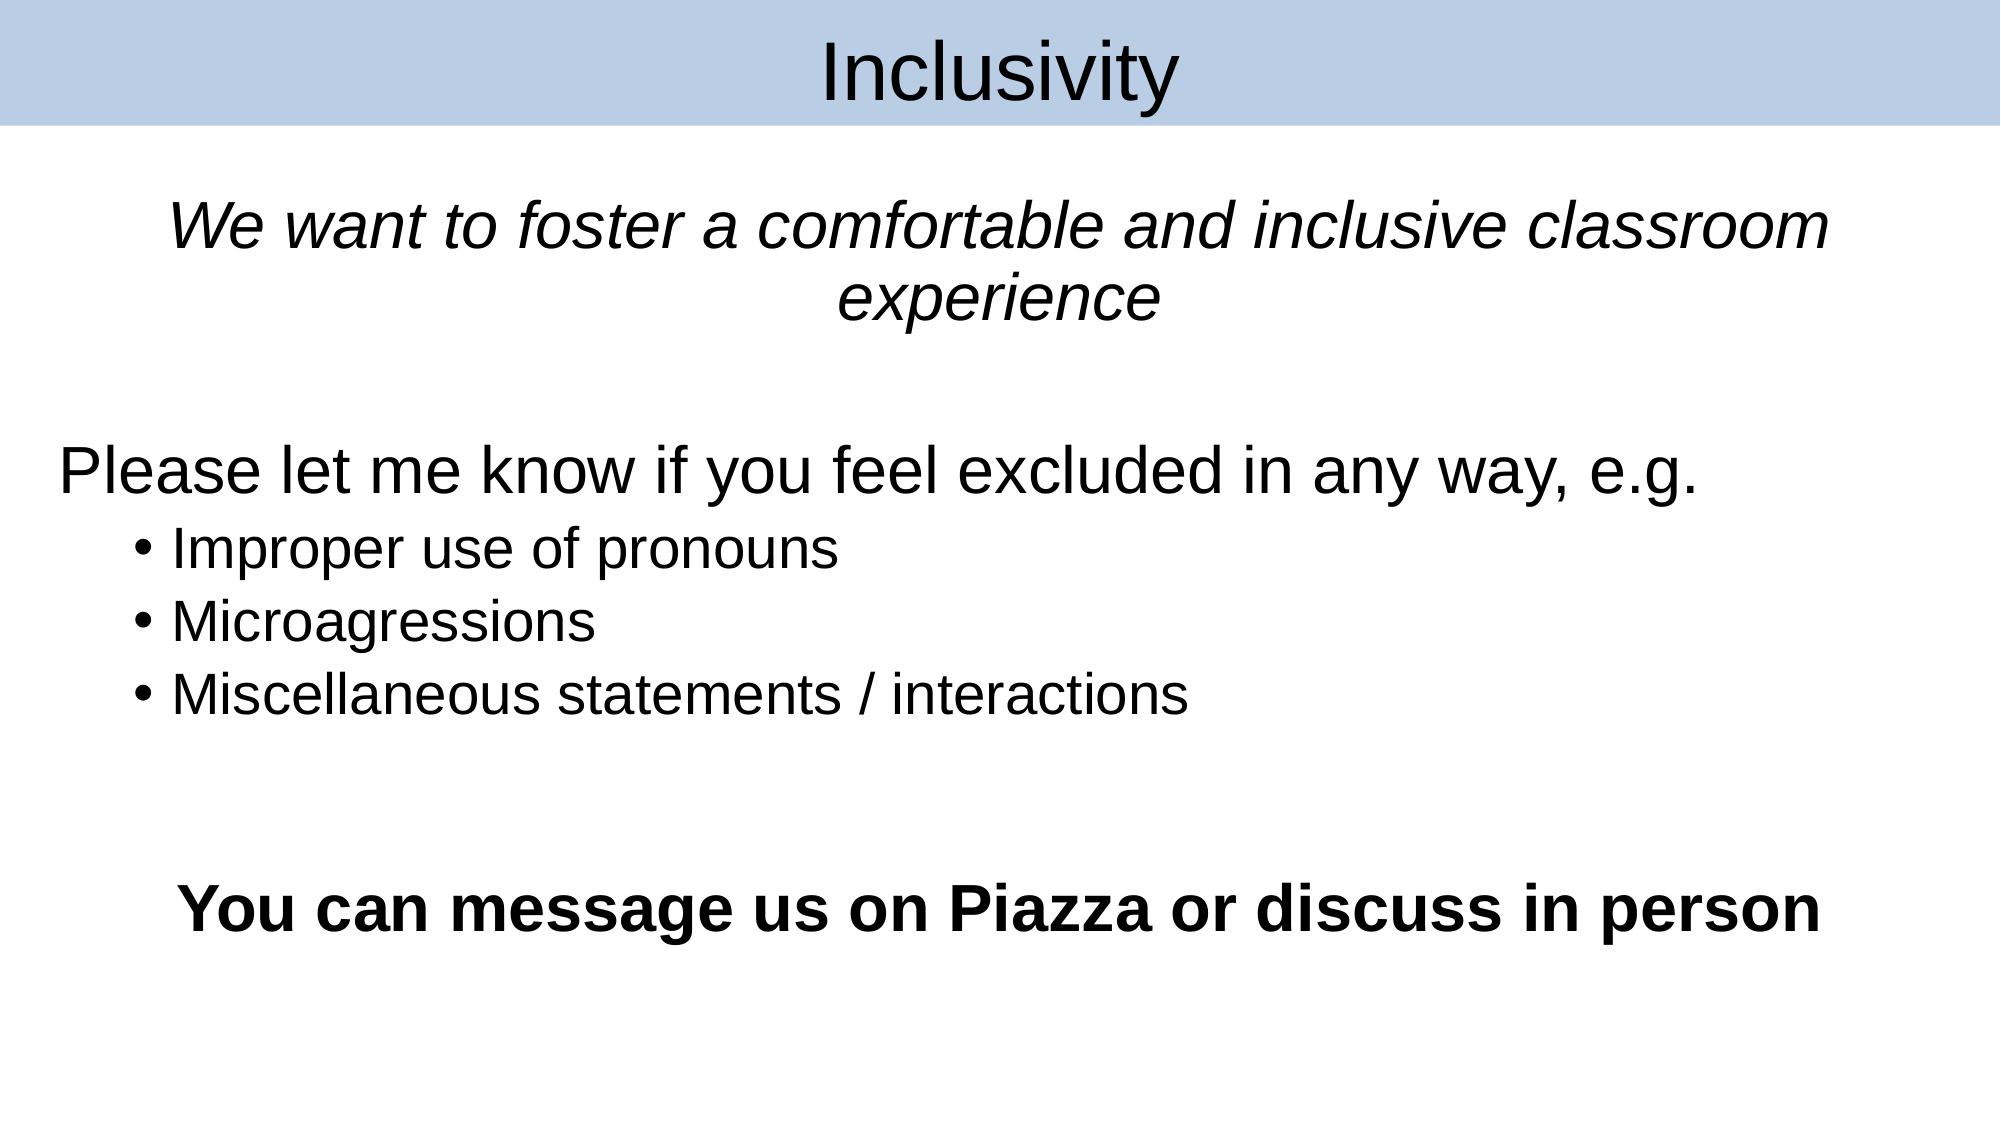

# Inclusivity
We want to foster a comfortable and inclusive classroom experience
Please let me know if you feel excluded in any way, e.g.
Improper use of pronouns
Microagressions
Miscellaneous statements / interactions
You can message us on Piazza or discuss in person